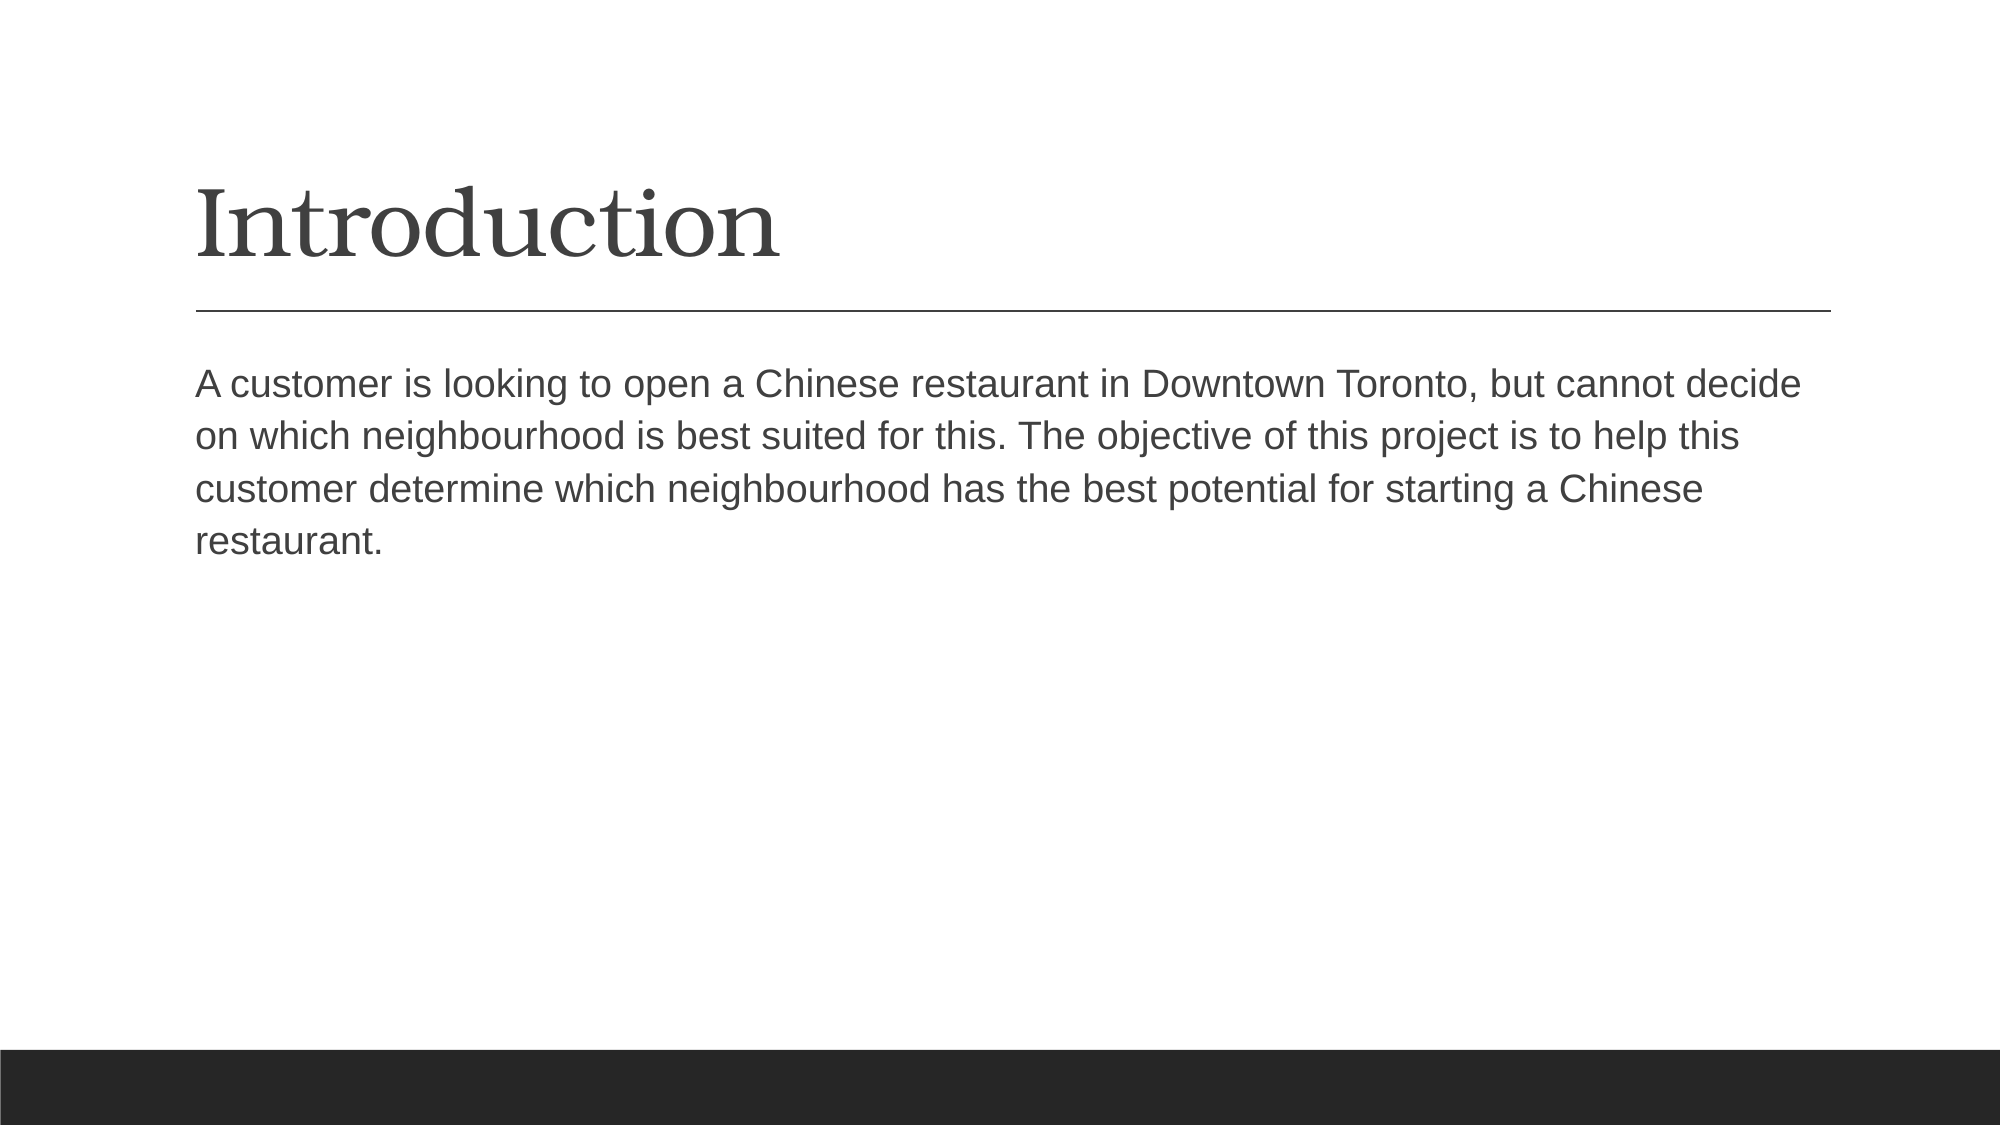

# Introduction
A customer is looking to open a Chinese restaurant in Downtown Toronto, but cannot decide on which neighbourhood is best suited for this. The objective of this project is to help this customer determine which neighbourhood has the best potential for starting a Chinese restaurant.